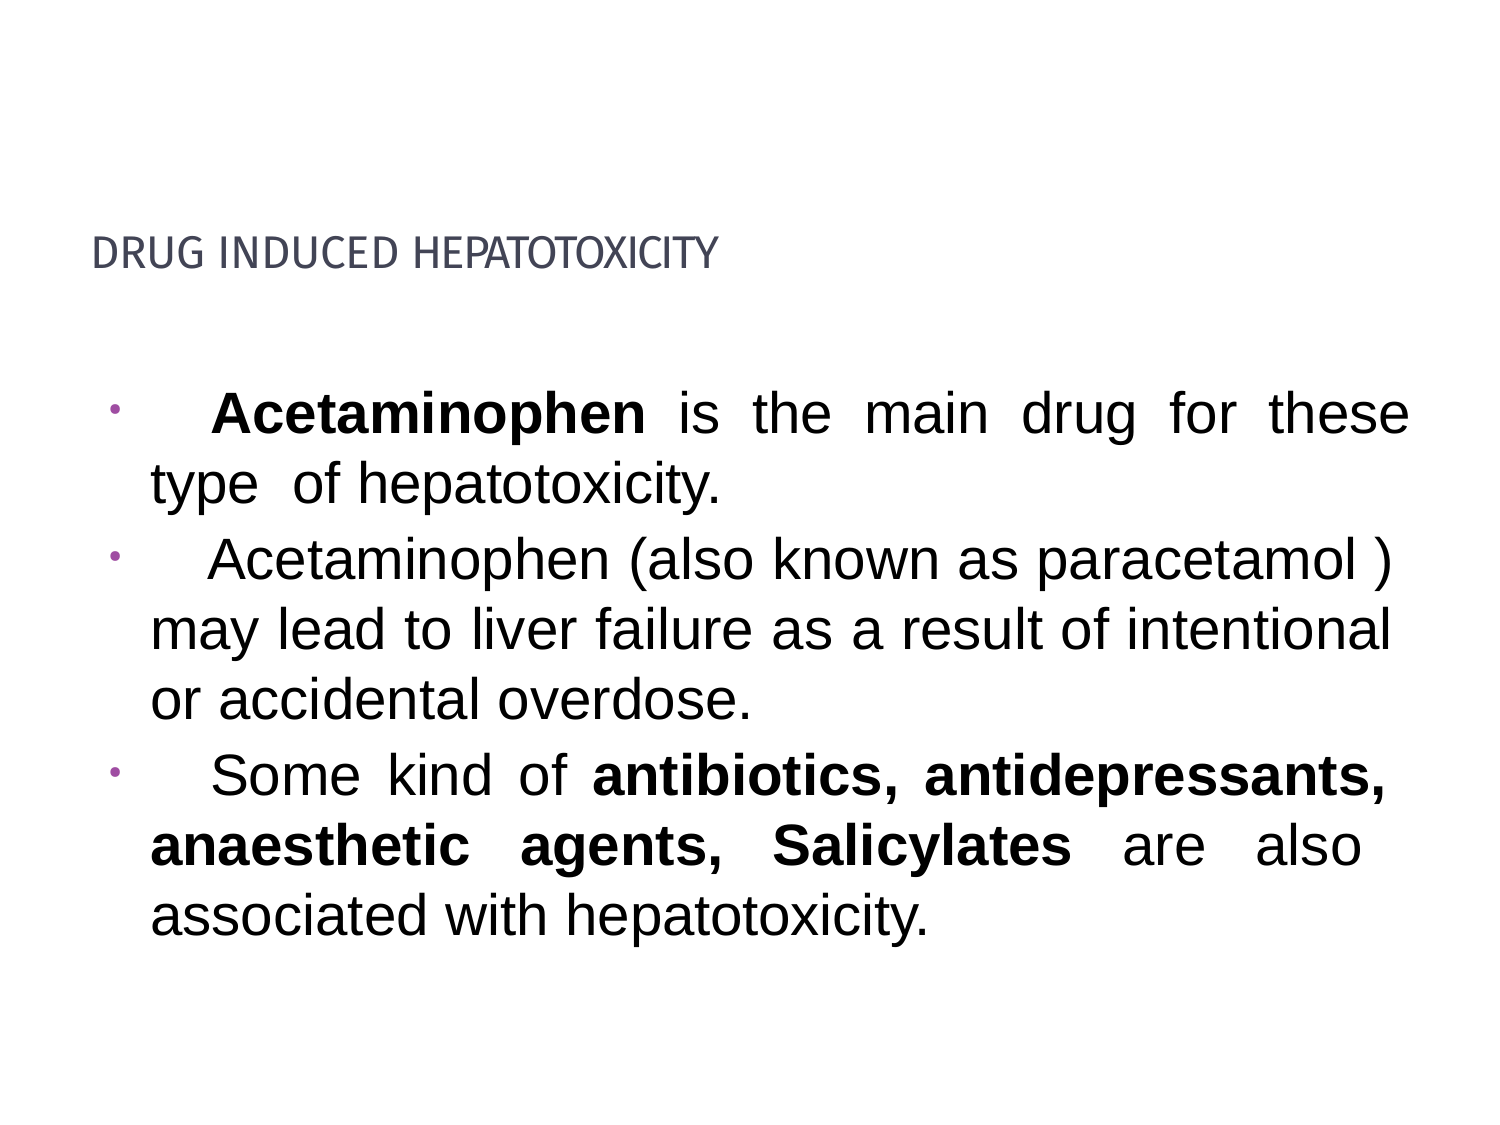

# DRUG INDUCED HEPATOTOXICITY
	Acetaminophen is the main drug for these type  of hepatotoxicity.
	Acetaminophen (also known as paracetamol )  may lead to liver failure as a result of intentional  or accidental overdose.
	Some kind of antibiotics, antidepressants,  anaesthetic agents, Salicylates are also  associated with hepatotoxicity.